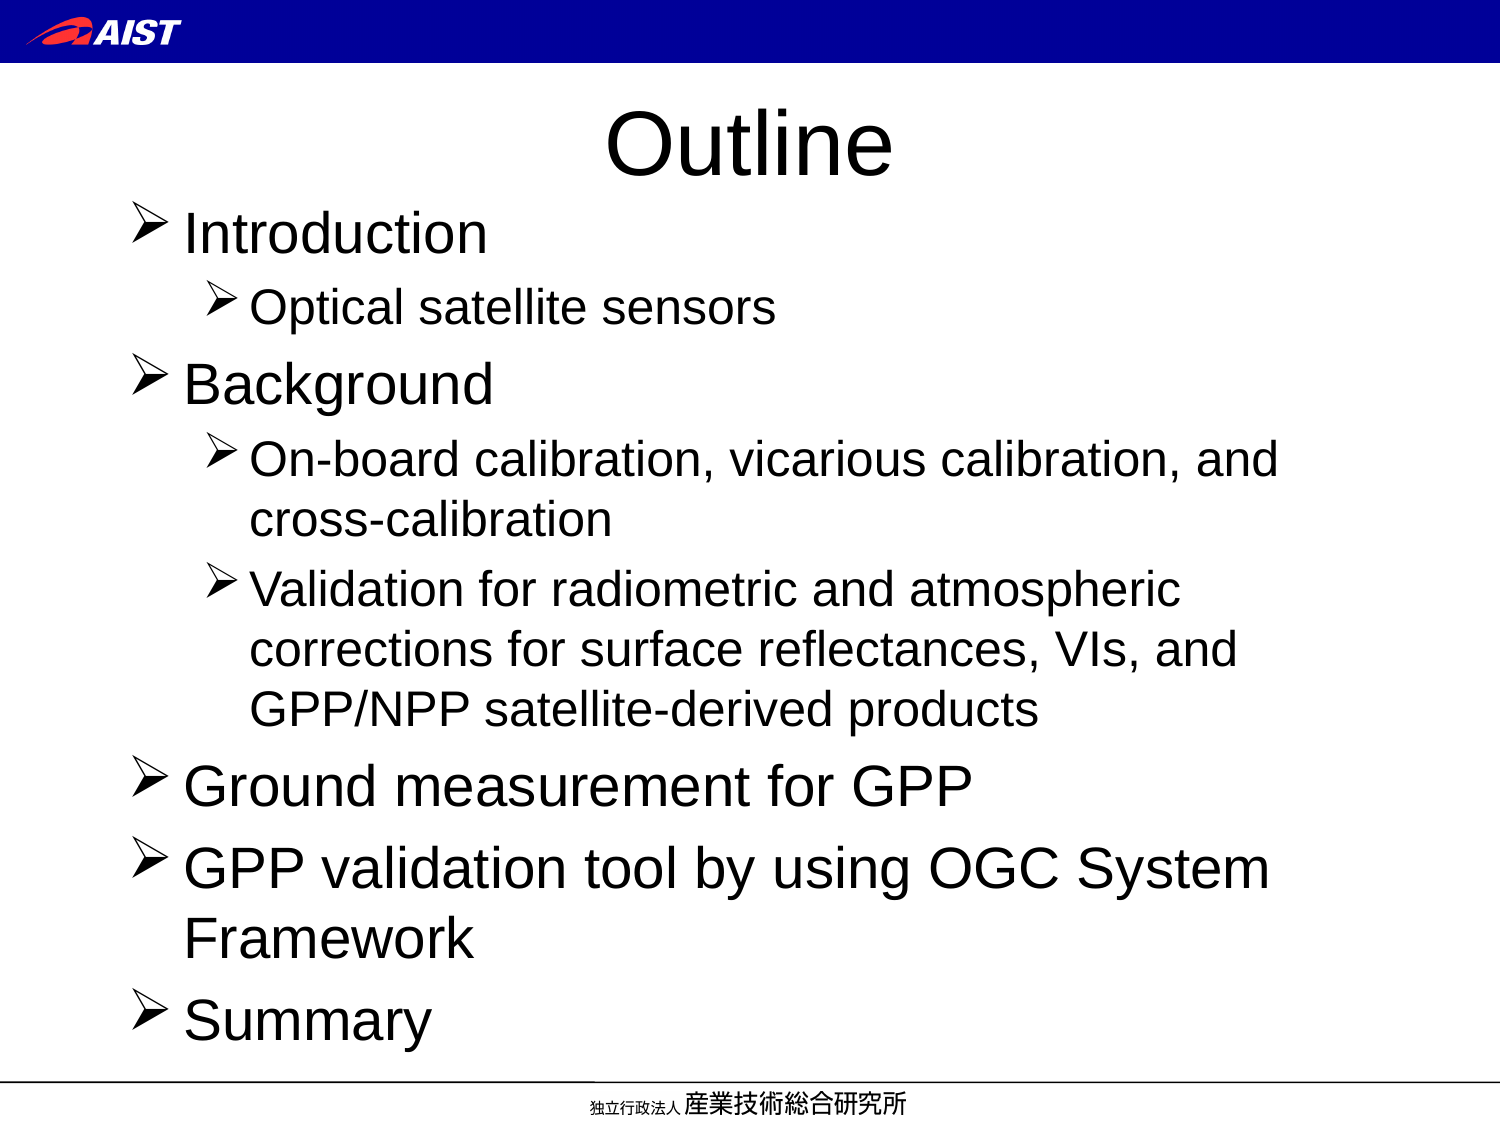

# Outline
Introduction
Optical satellite sensors
Background
On-board calibration, vicarious calibration, and cross-calibration
Validation for radiometric and atmospheric corrections for surface reflectances, VIs, and GPP/NPP satellite-derived products
Ground measurement for GPP
GPP validation tool by using OGC System Framework
Summary